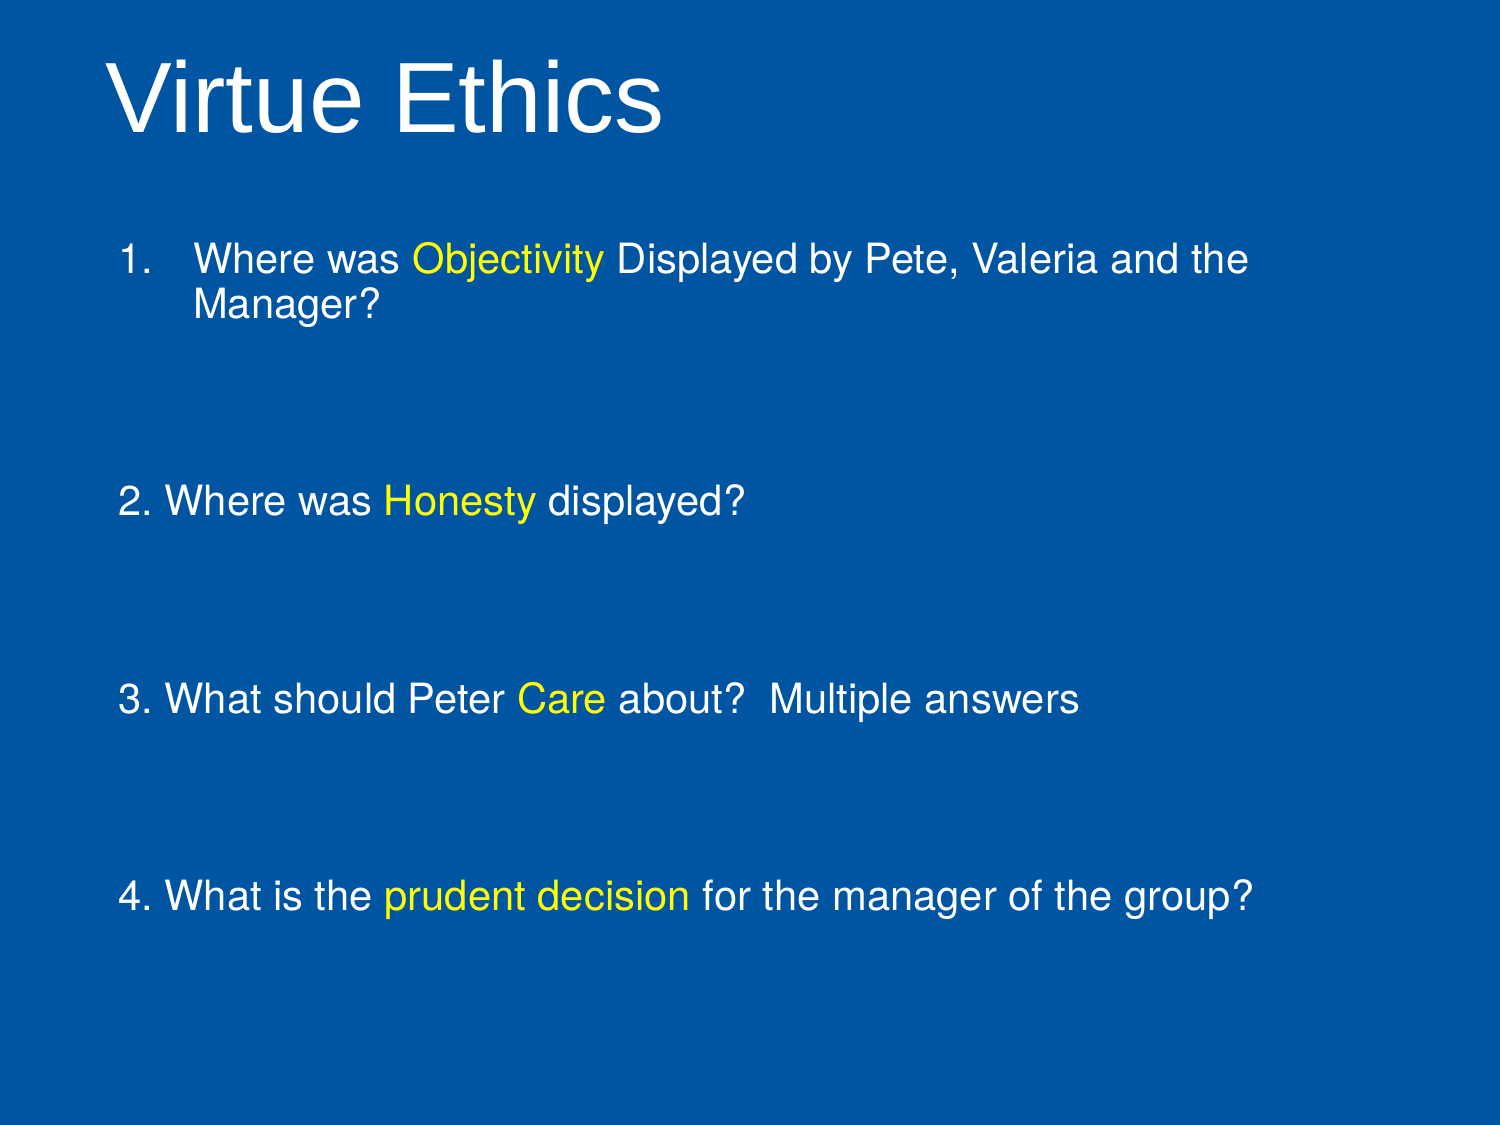

# Virtue Ethics

Where was Objectivity Displayed by Pete, Valeria and the Manager?

2. Where was Honesty displayed?

3. What should Peter Care about?  Multiple answers

4. What is the prudent decision for the manager of the group?